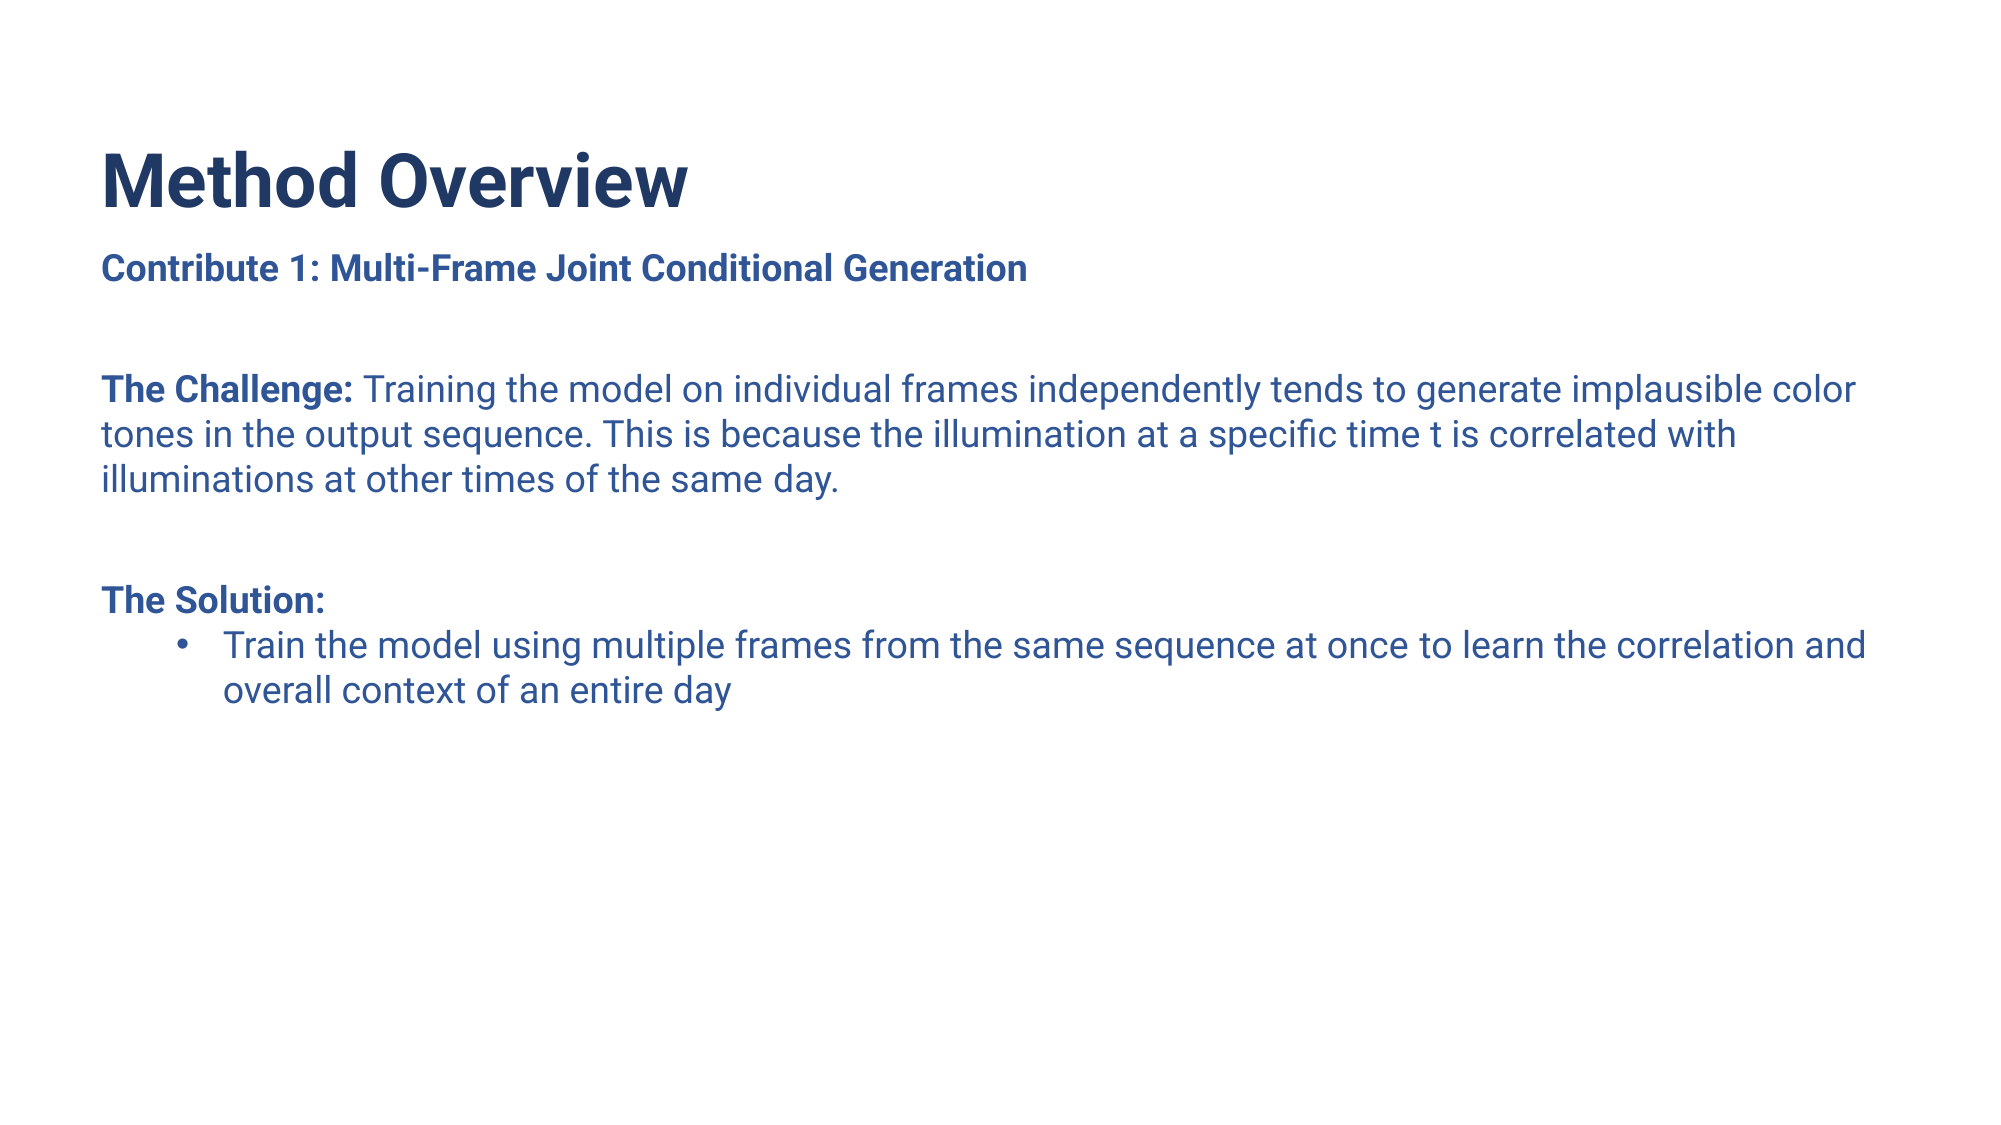

# Method Overview
Contribute 1: Multi-Frame Joint Conditional Generation
The Challenge: Training the model on individual frames independently tends to generate implausible color tones in the output sequence. This is because the illumination at a specific time t is correlated with illuminations at other times of the same day.
The Solution:
Train the model using multiple frames from the same sequence at once to learn the correlation and overall context of an entire day